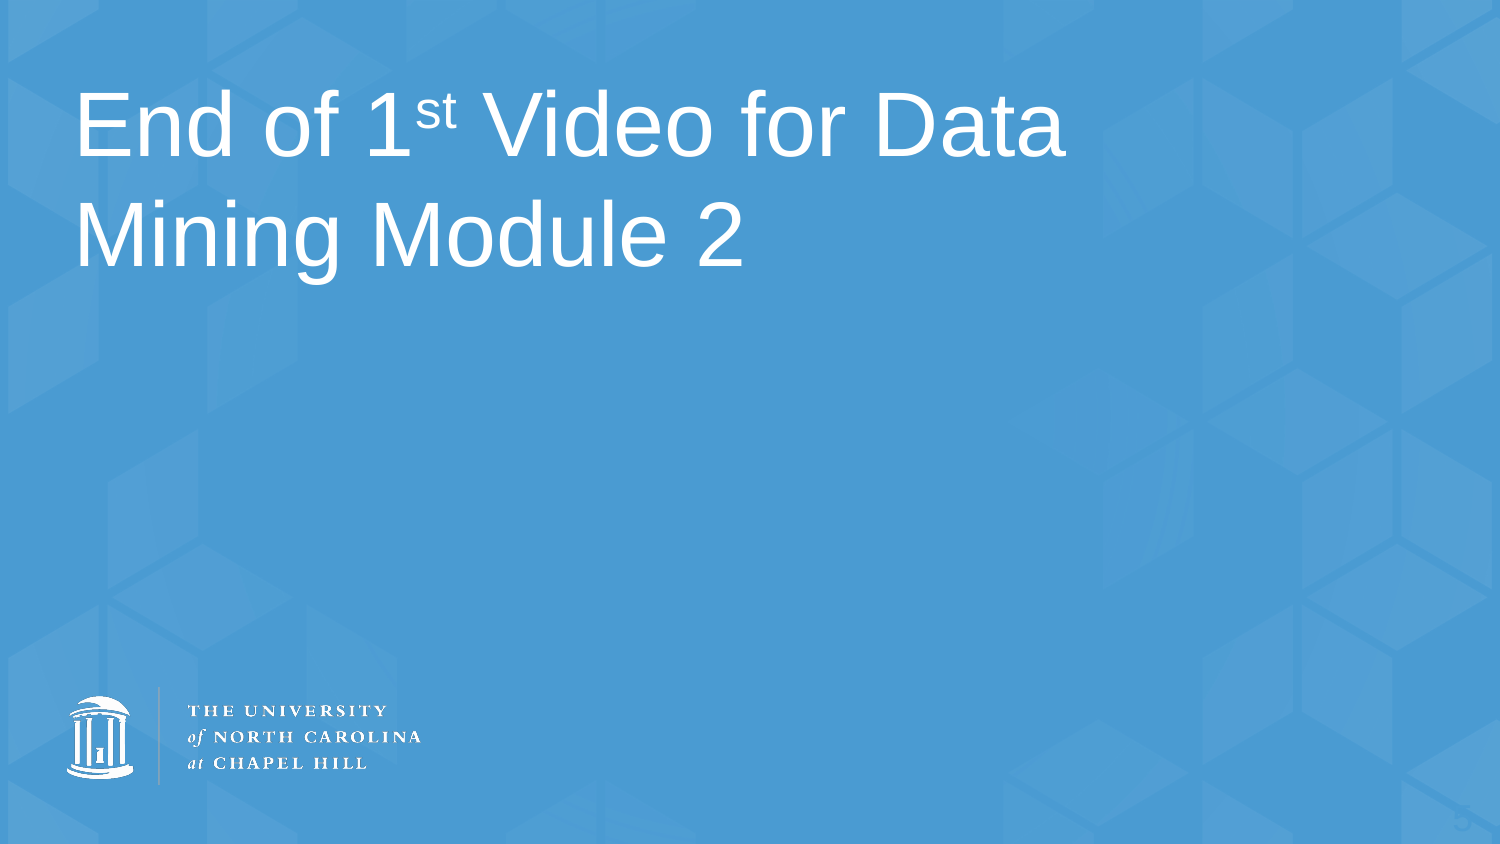

# End of 1st Video for Data Mining Module 2
5